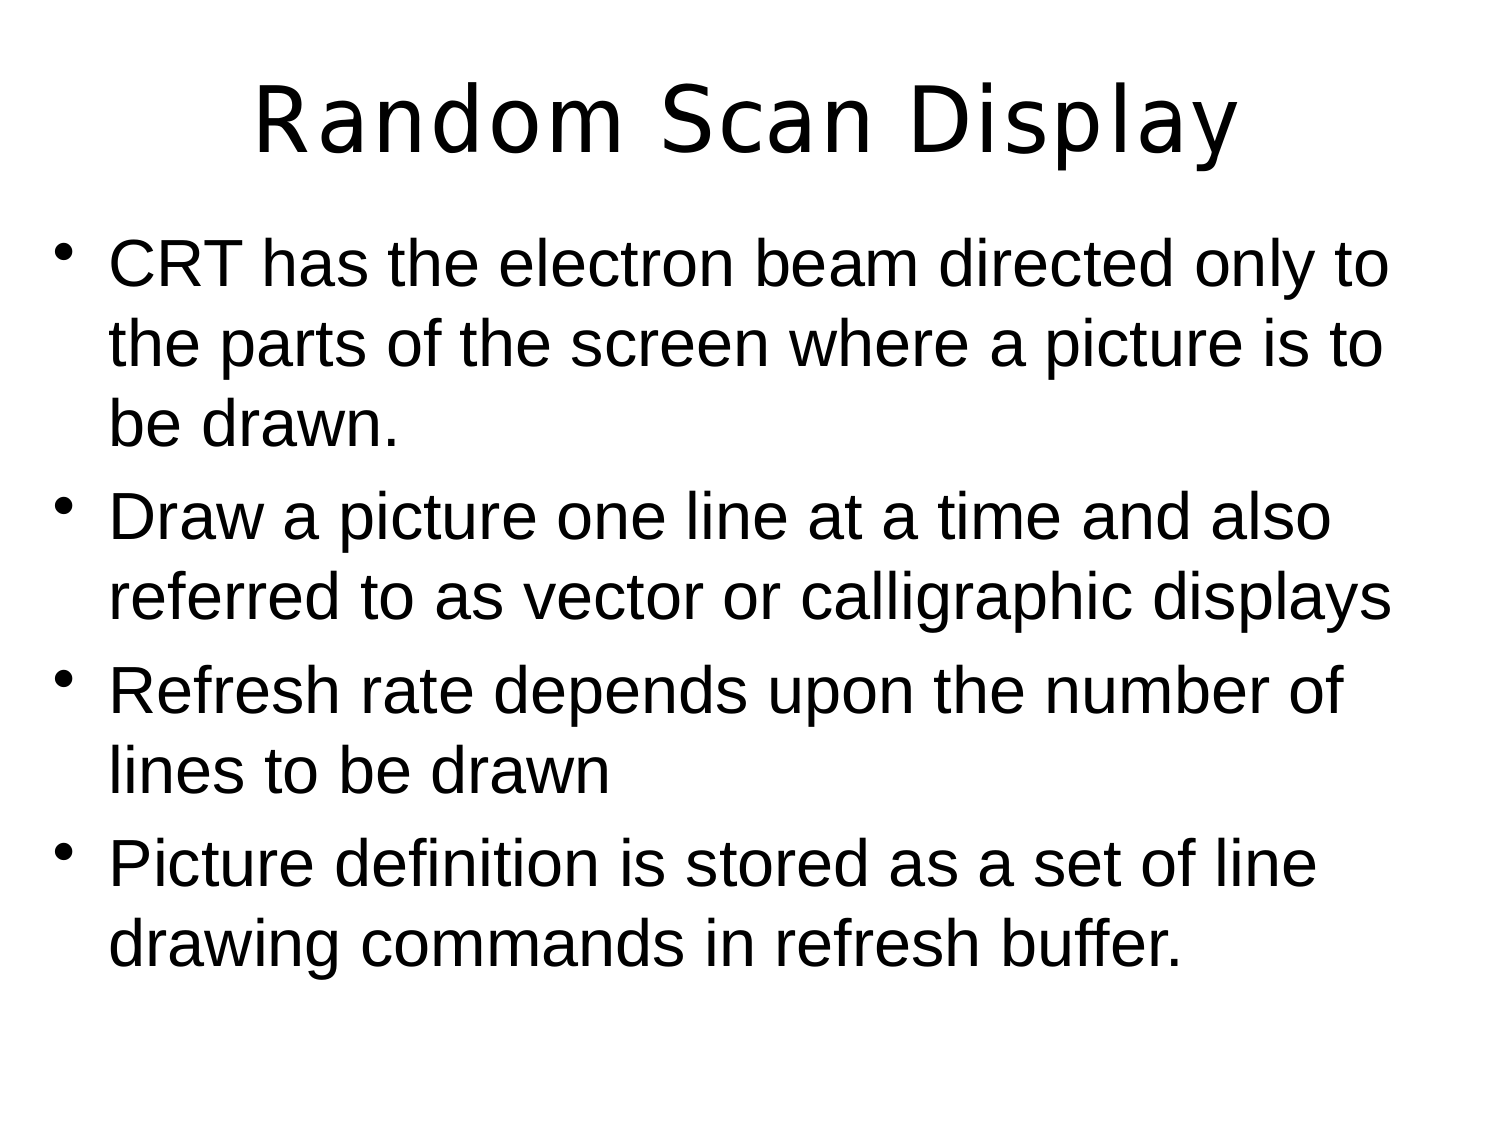

# Random Scan Display
CRT has the electron beam directed only to the parts of the screen where a picture is to be drawn.
Draw a picture one line at a time and also referred to as vector or calligraphic displays
Refresh rate depends upon the number of lines to be drawn
Picture definition is stored as a set of line drawing commands in refresh buffer.